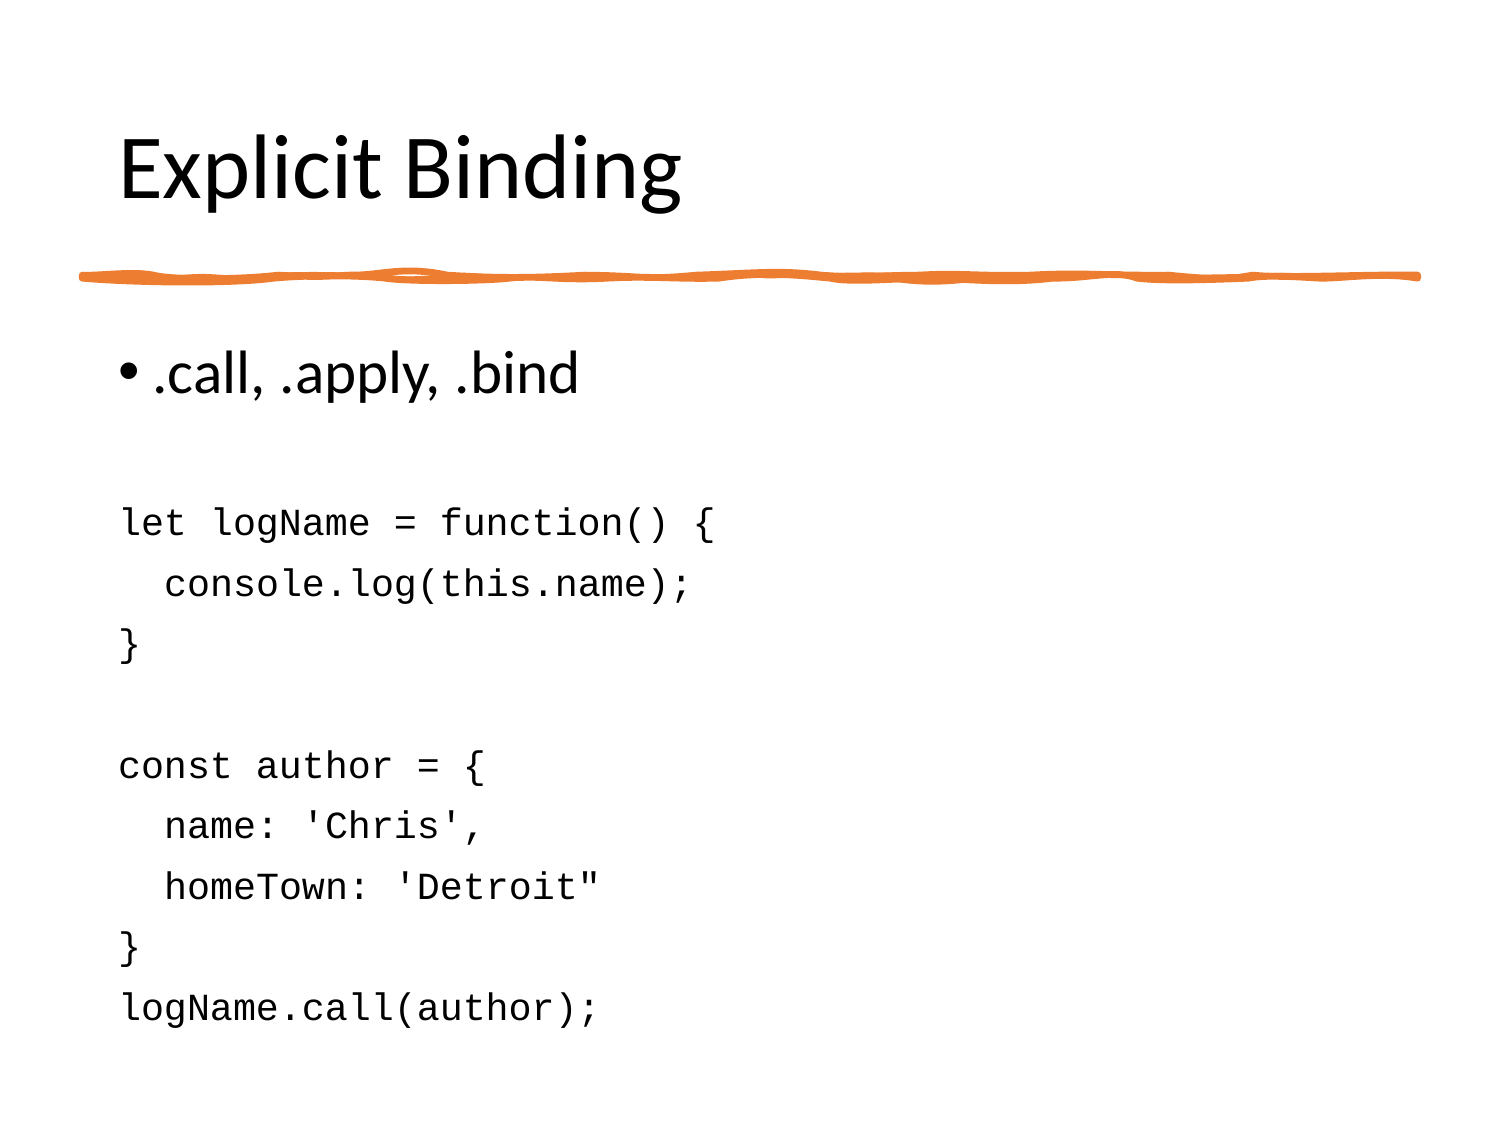

# Explicit Binding
.call, .apply, .bind

let logName = function() {
  console.log(this.name);
}

const author = {
  name: 'Chris',
  homeTown: 'Detroit"
}
logName.call(author);